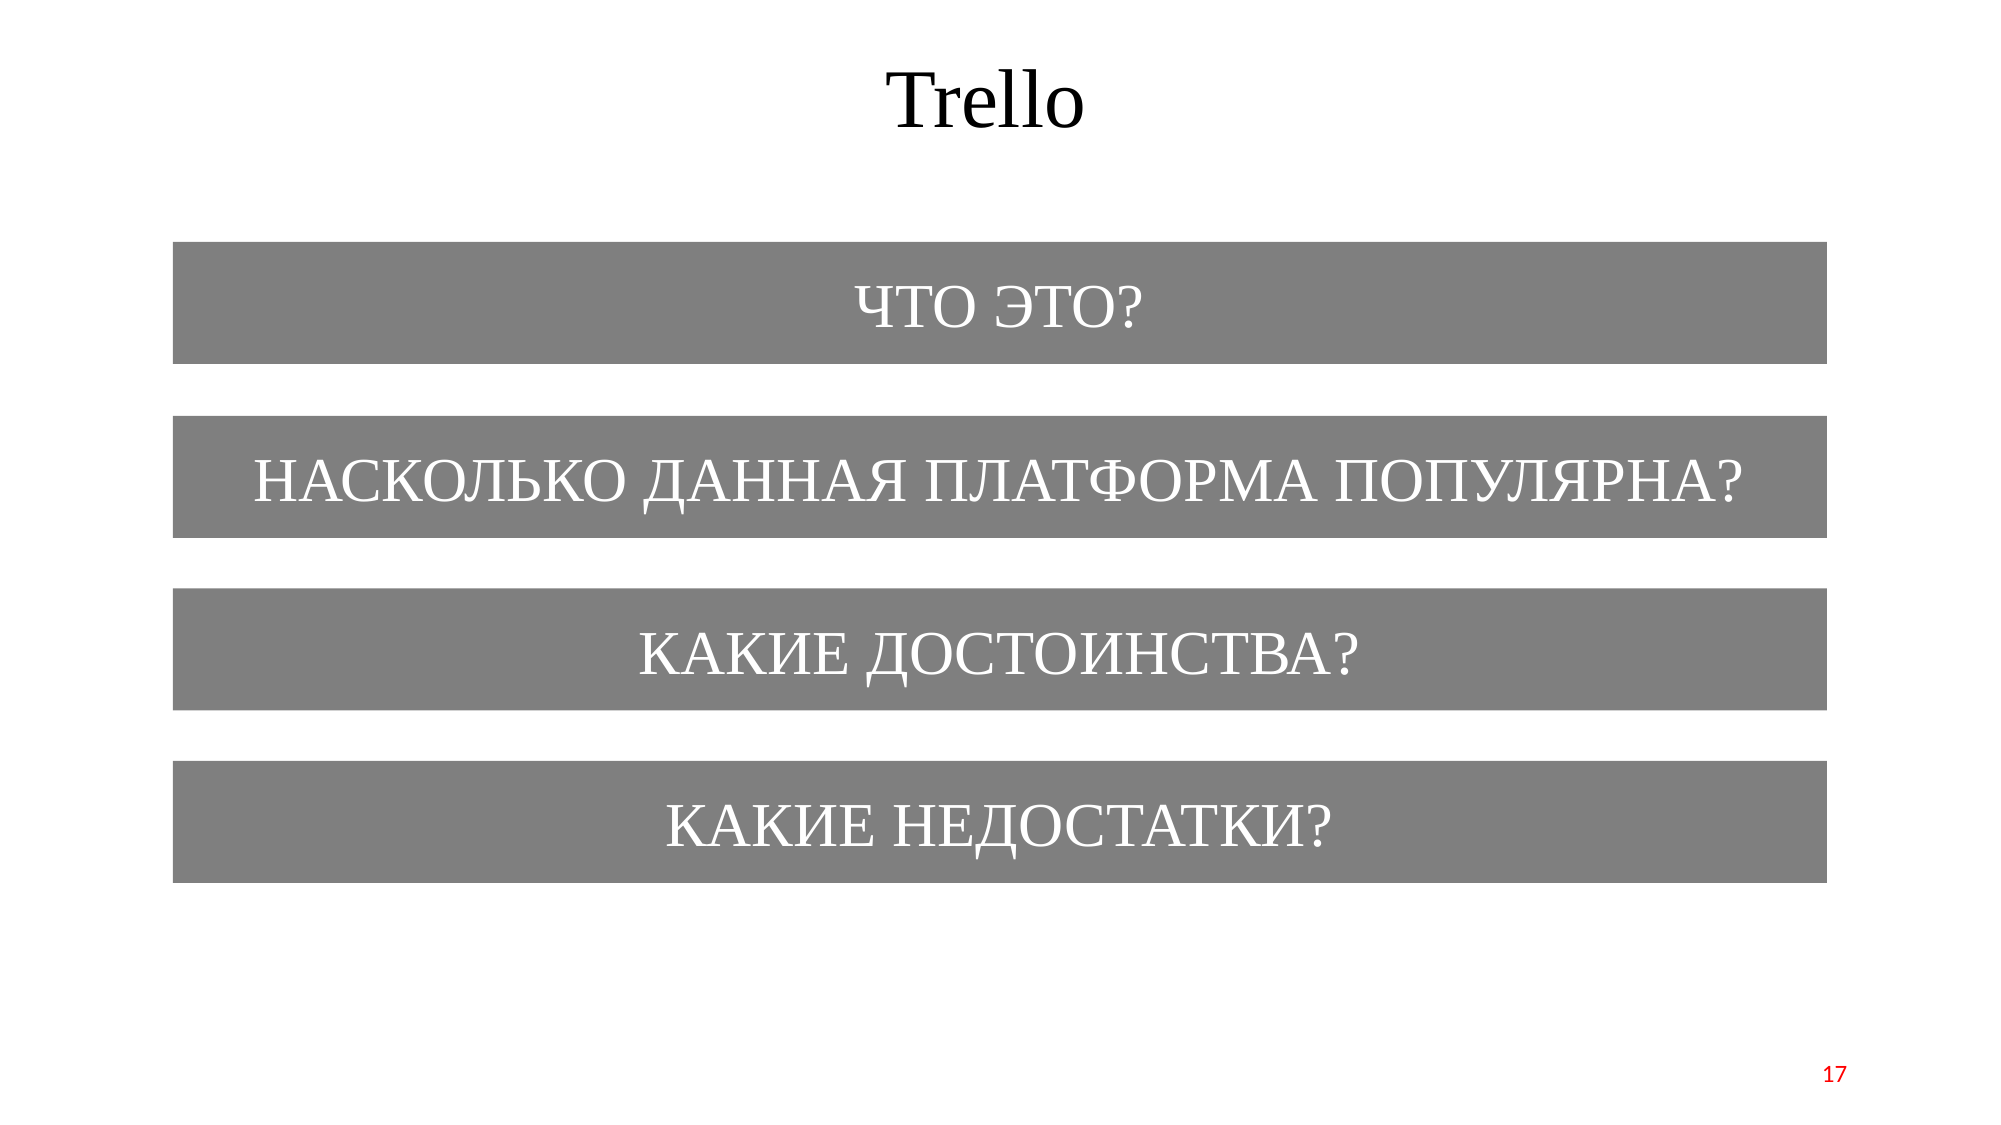

# Trello
ЧТО ЭТО?
НАСКОЛЬКО ДАННАЯ ПЛАТФОРМА ПОПУЛЯРНА?
КАКИЕ ДОСТОИНСТВА?
КАКИЕ НЕДОСТАТКИ?
17